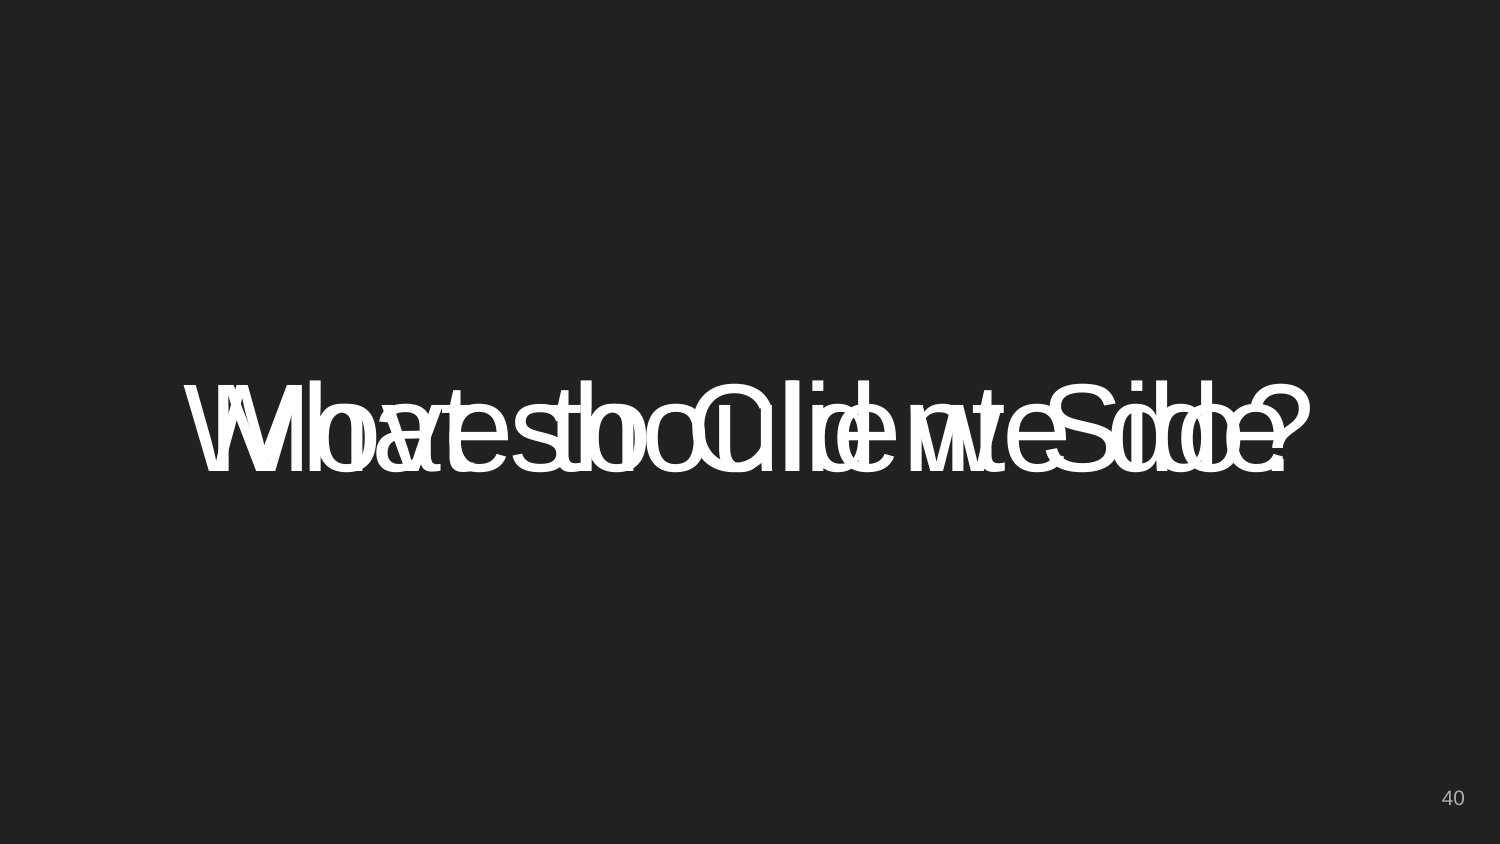

# What should we do?
Move to Client Side
40